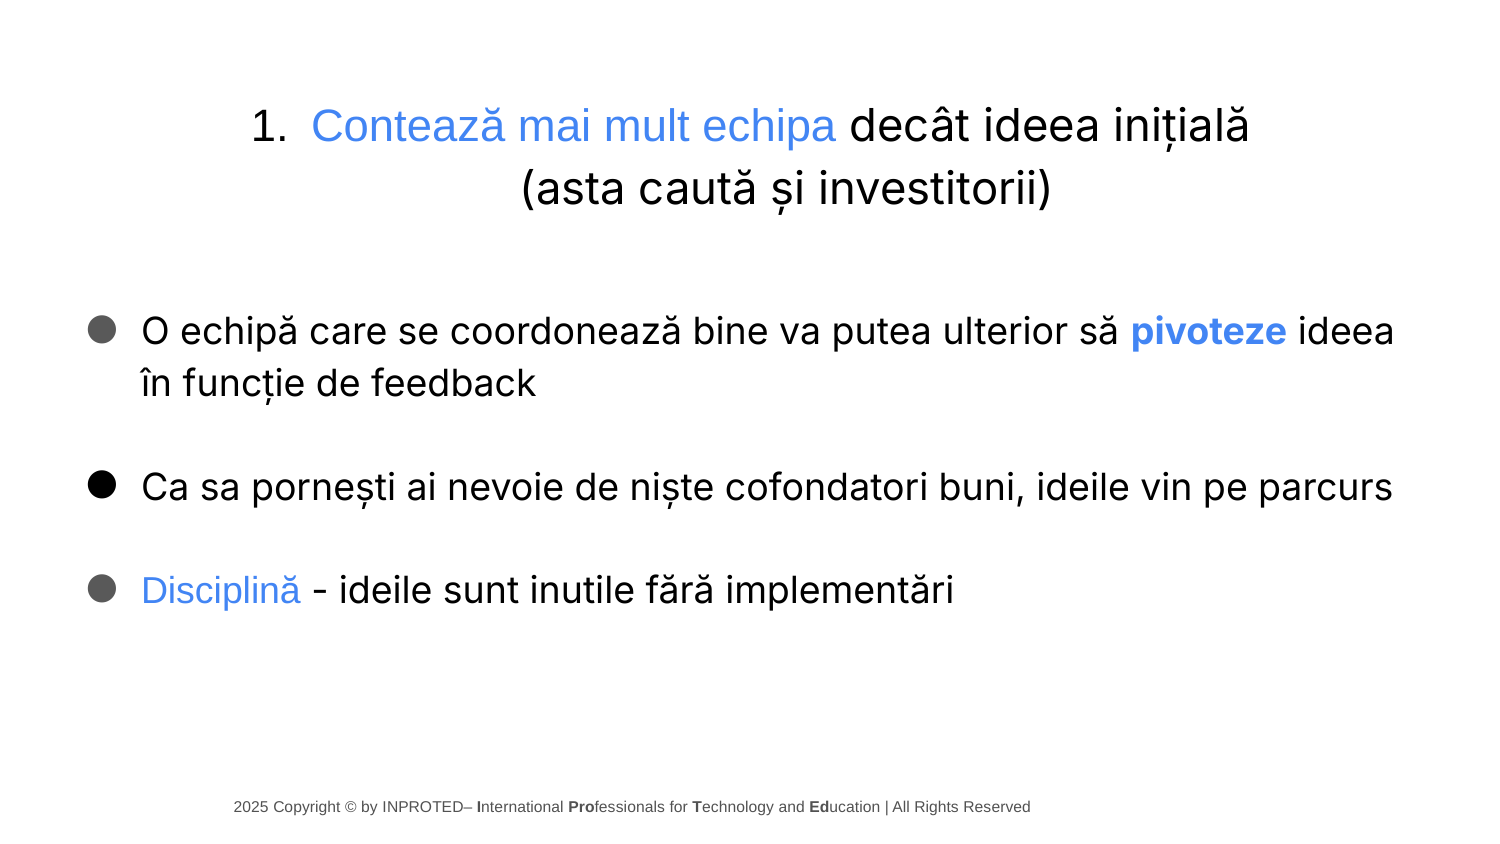

# Contează mai mult echipa decât ideea inițială (asta caută și investitorii)
O echipă care se coordonează bine va putea ulterior să pivoteze ideea în funcție de feedback

Ca sa pornești ai nevoie de niște cofondatori buni, ideile vin pe parcurs

Disciplină - ideile sunt inutile fără implementări
2025 Copyright © by INPROTED– International Professionals for Technology and Education | All Rights Reserved